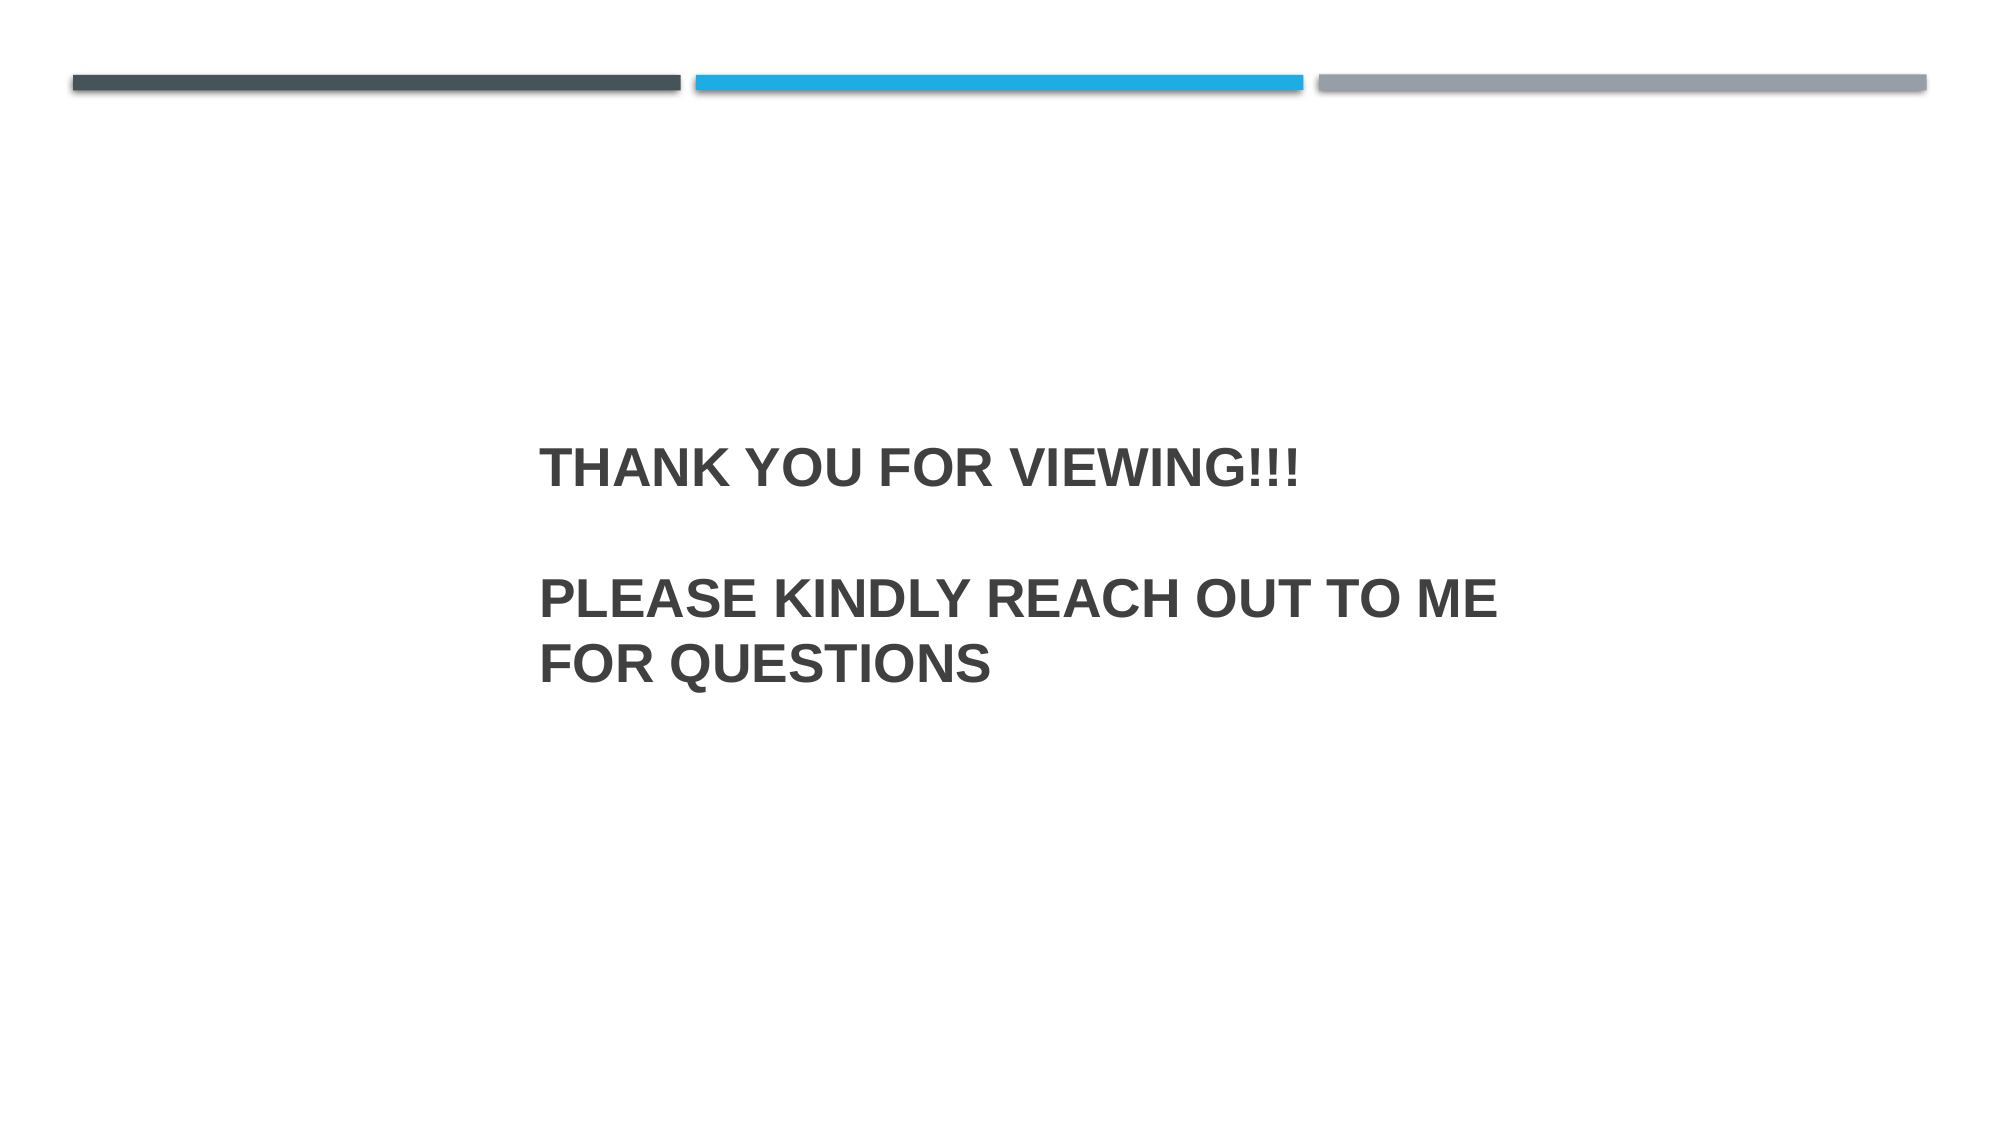

# Thank you for viewing!!! Please kindly reach out to me for questions